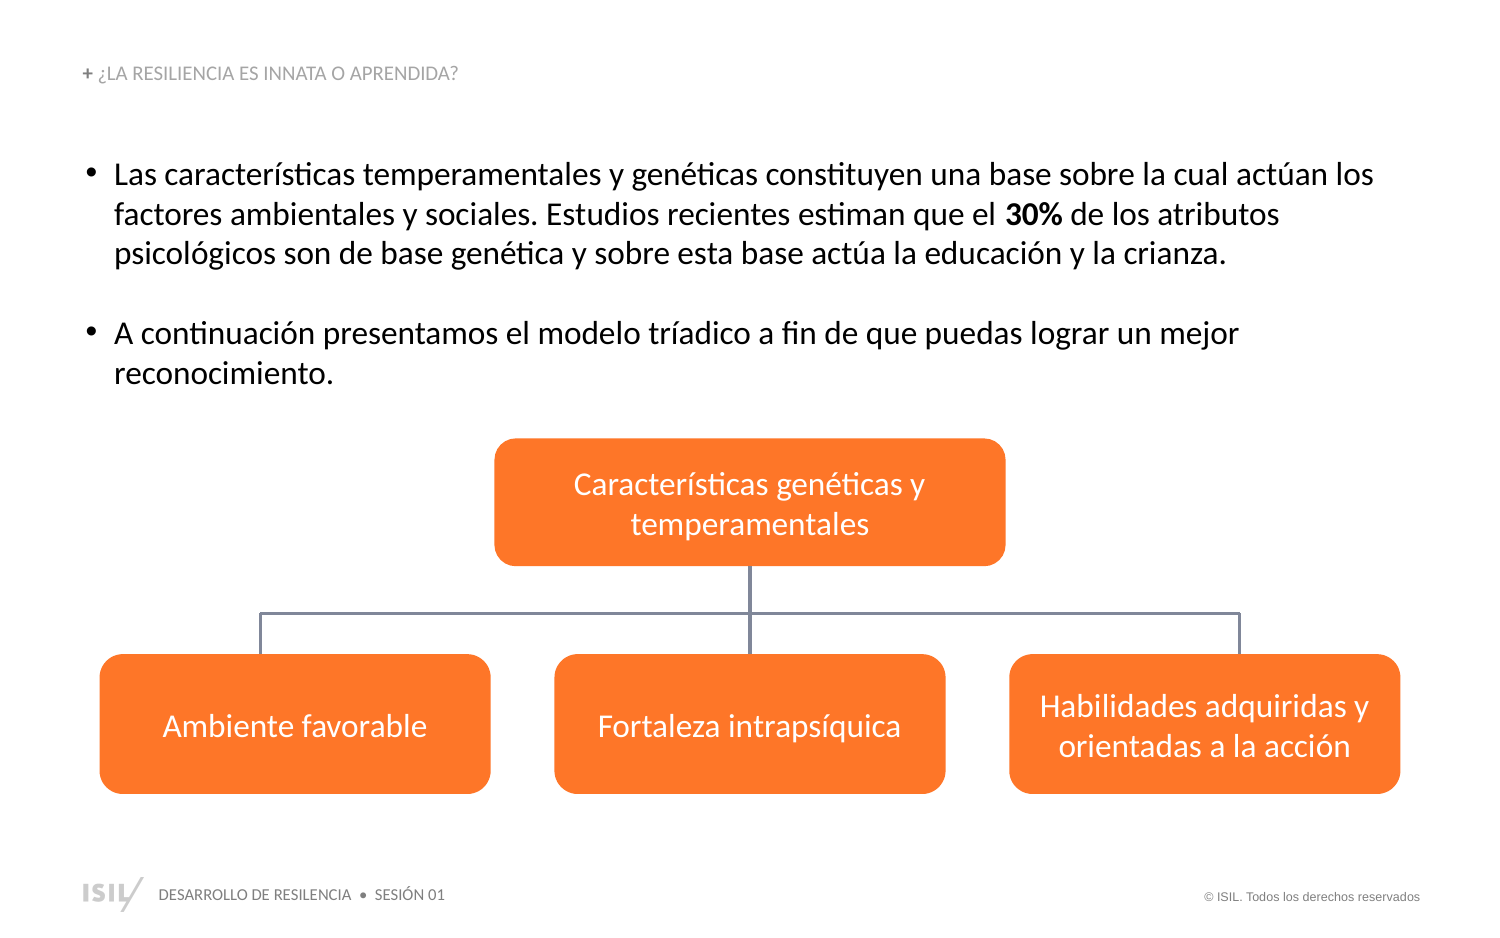

+ ¿LA RESILIENCIA ES INNATA O APRENDIDA?
Las características temperamentales y genéticas constituyen una base sobre la cual actúan los factores ambientales y sociales. Estudios recientes estiman que el 30% de los atributos psicológicos son de base genética y sobre esta base actúa la educación y la crianza.

A continuación presentamos el modelo tríadico a fin de que puedas lograr un mejor reconocimiento.
Características genéticas y temperamentales
Ambiente favorable
Fortaleza intrapsíquica
Habilidades adquiridas y orientadas a la acción